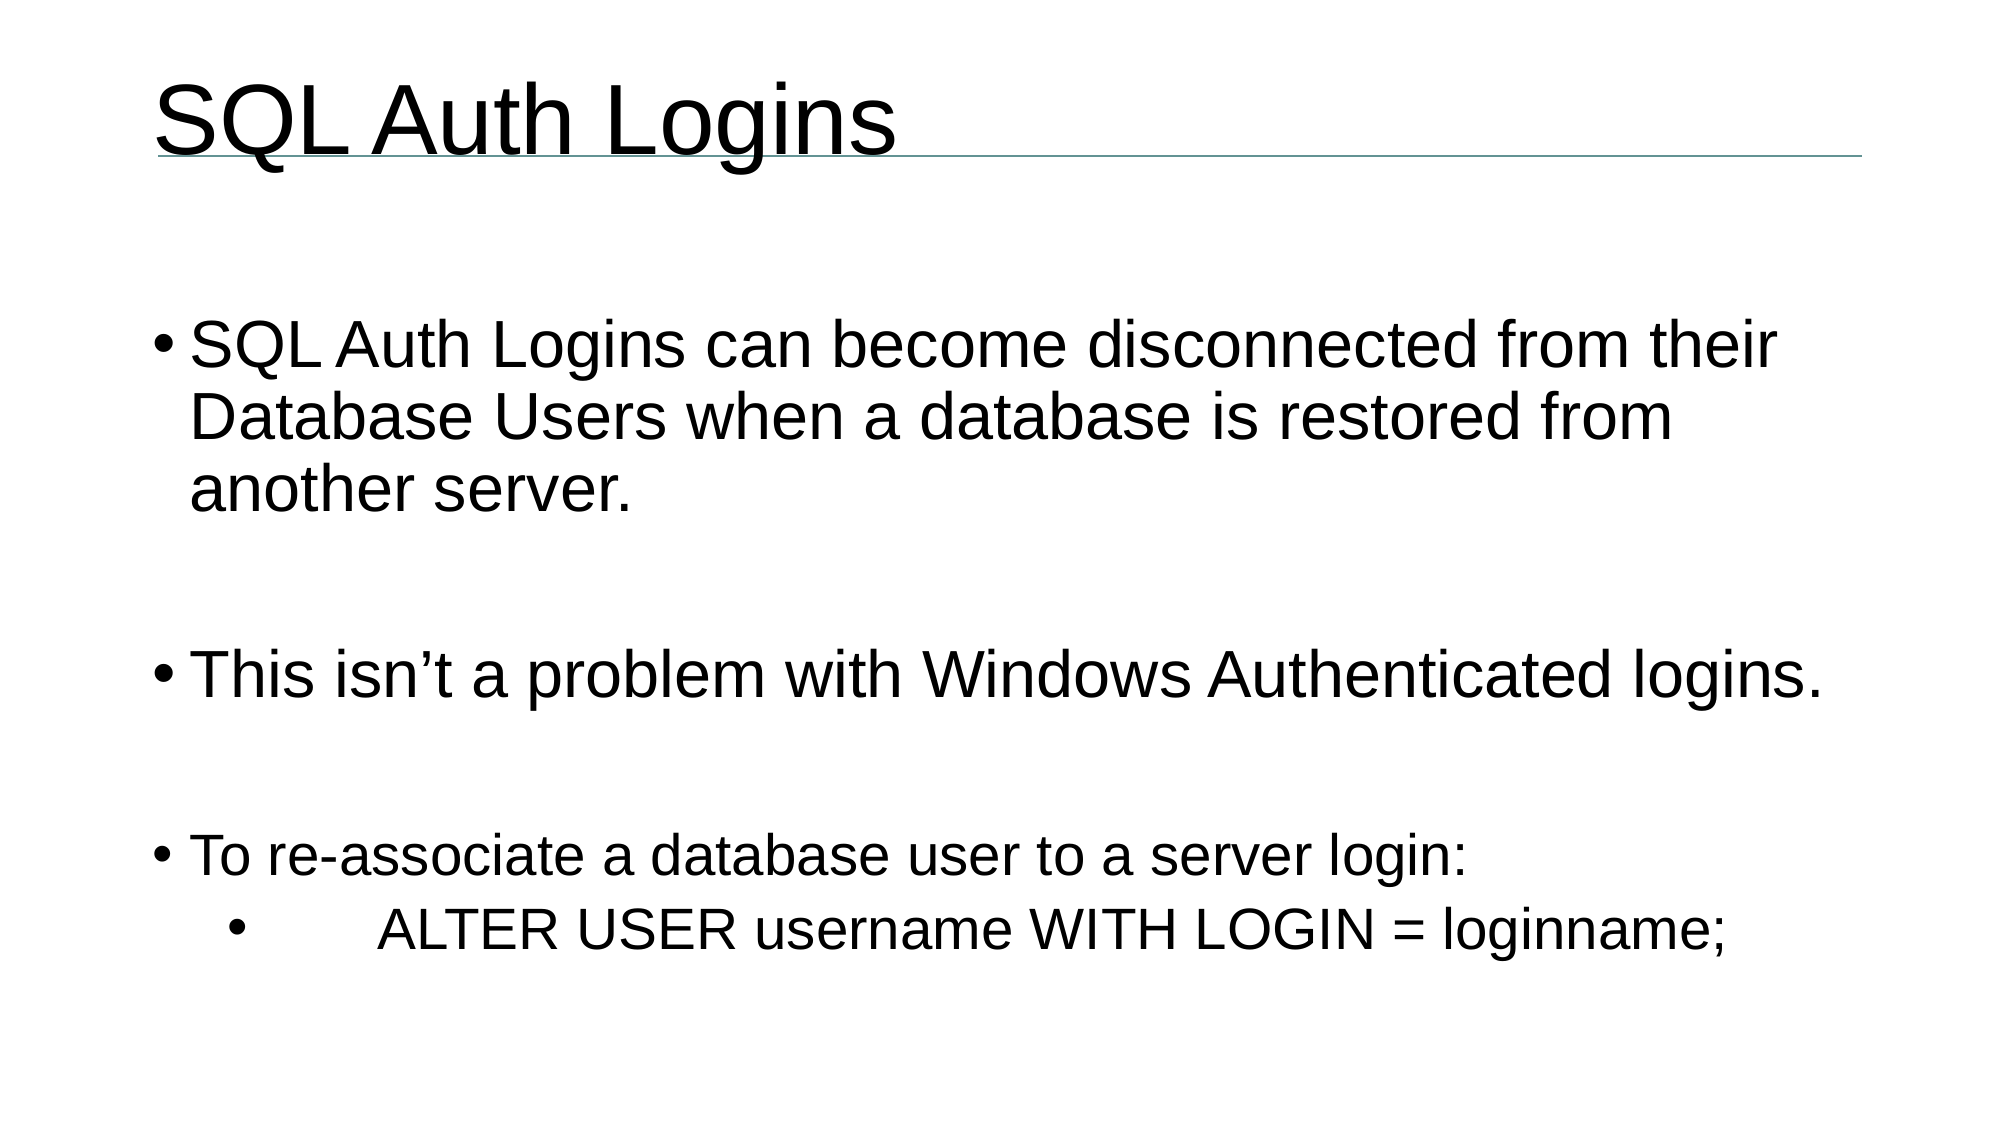

# SQL Auth Logins

SQL Auth Logins can become disconnected from their Database Users when a database is restored from another server.

This isn’t a problem with Windows Authenticated logins.

To re-associate a database user to a server login:
	ALTER USER username WITH LOGIN = loginname;